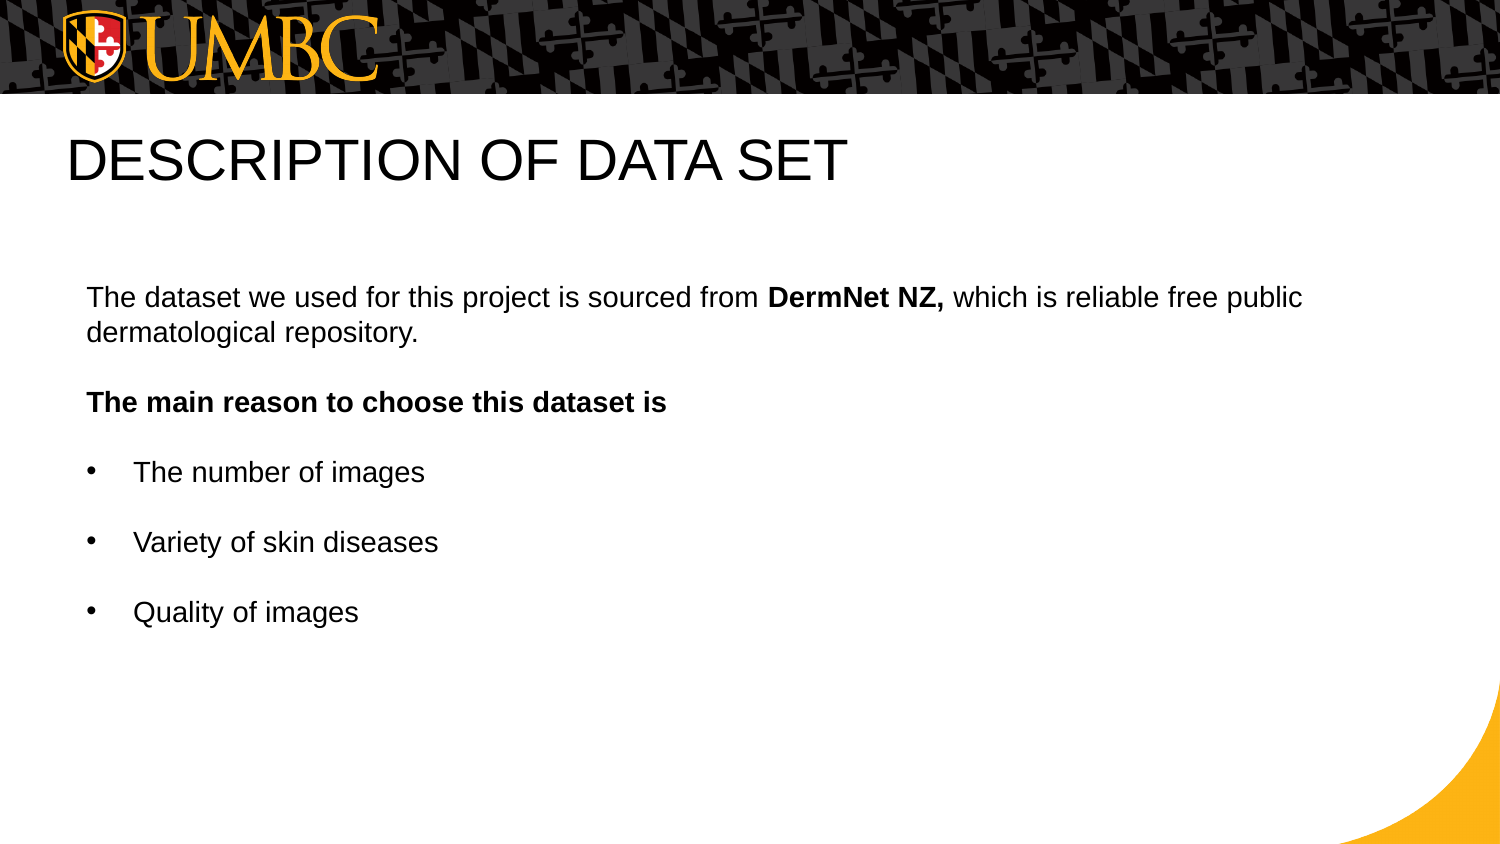

# DESCRIPTION OF DATA SET
The dataset we used for this project is sourced from DermNet NZ, which is reliable free public  dermatological repository.

The main reason to choose this dataset is

The number of images

Variety of skin diseases

Quality of images